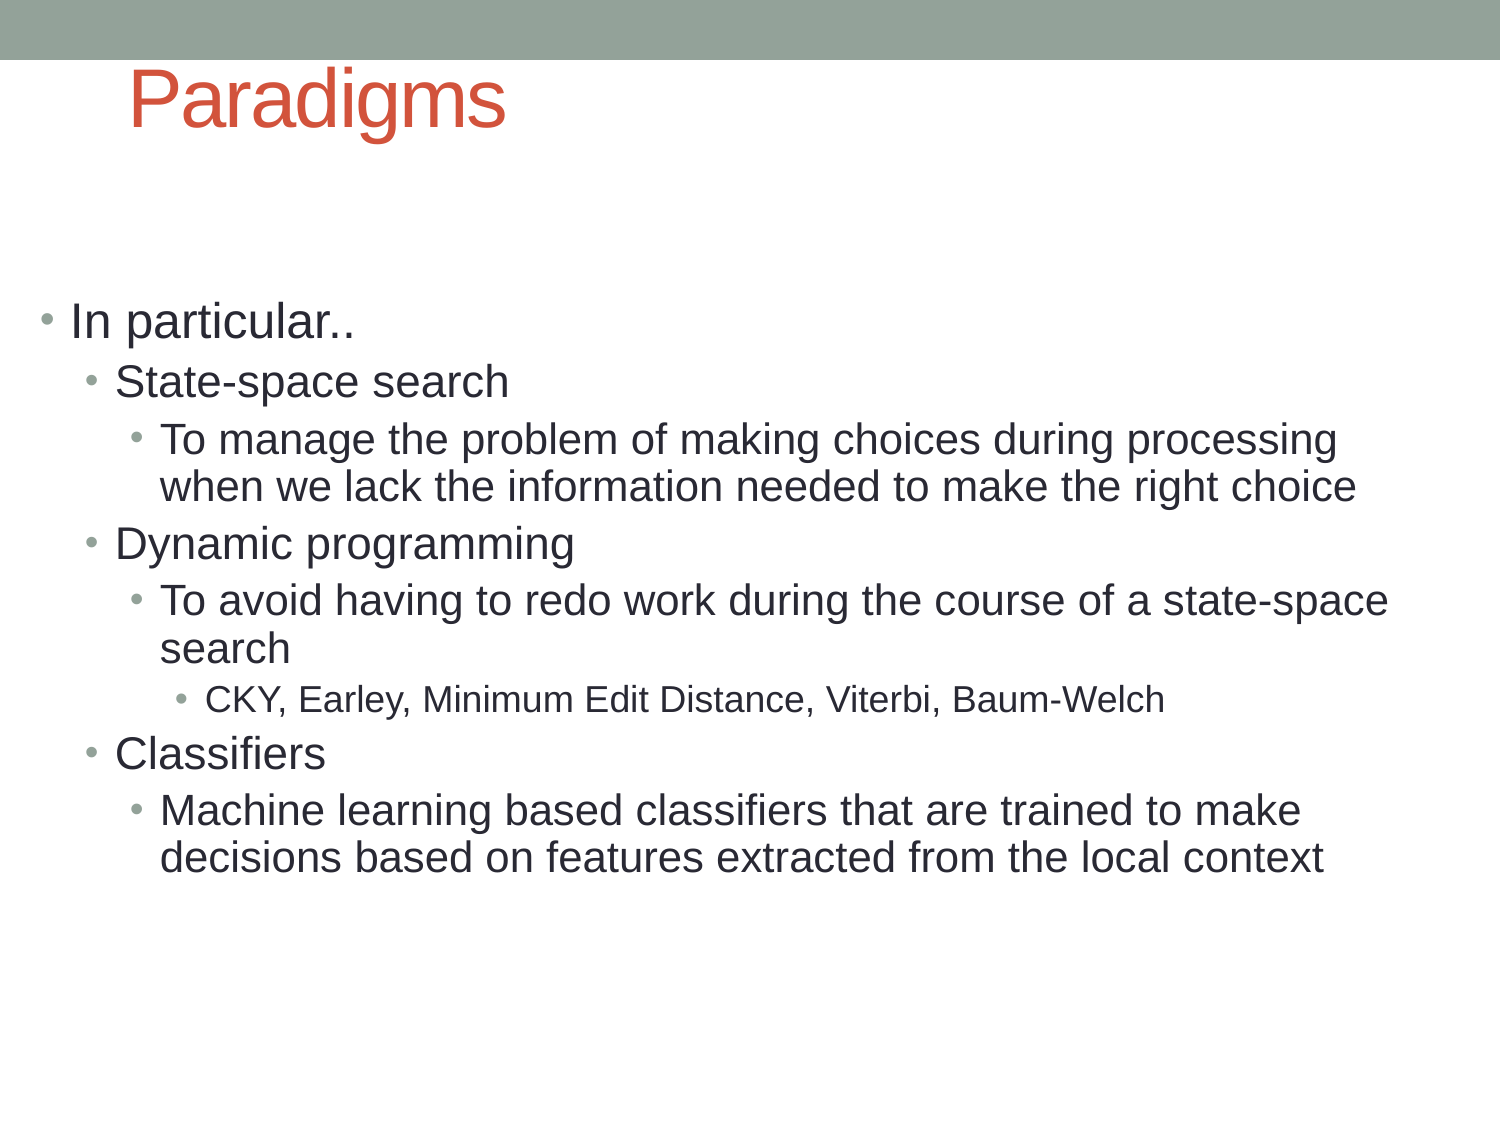

# Paradigms
In particular..
State-space search
To manage the problem of making choices during processing when we lack the information needed to make the right choice
Dynamic programming
To avoid having to redo work during the course of a state-space search
CKY, Earley, Minimum Edit Distance, Viterbi, Baum-Welch
Classifiers
Machine learning based classifiers that are trained to make decisions based on features extracted from the local context